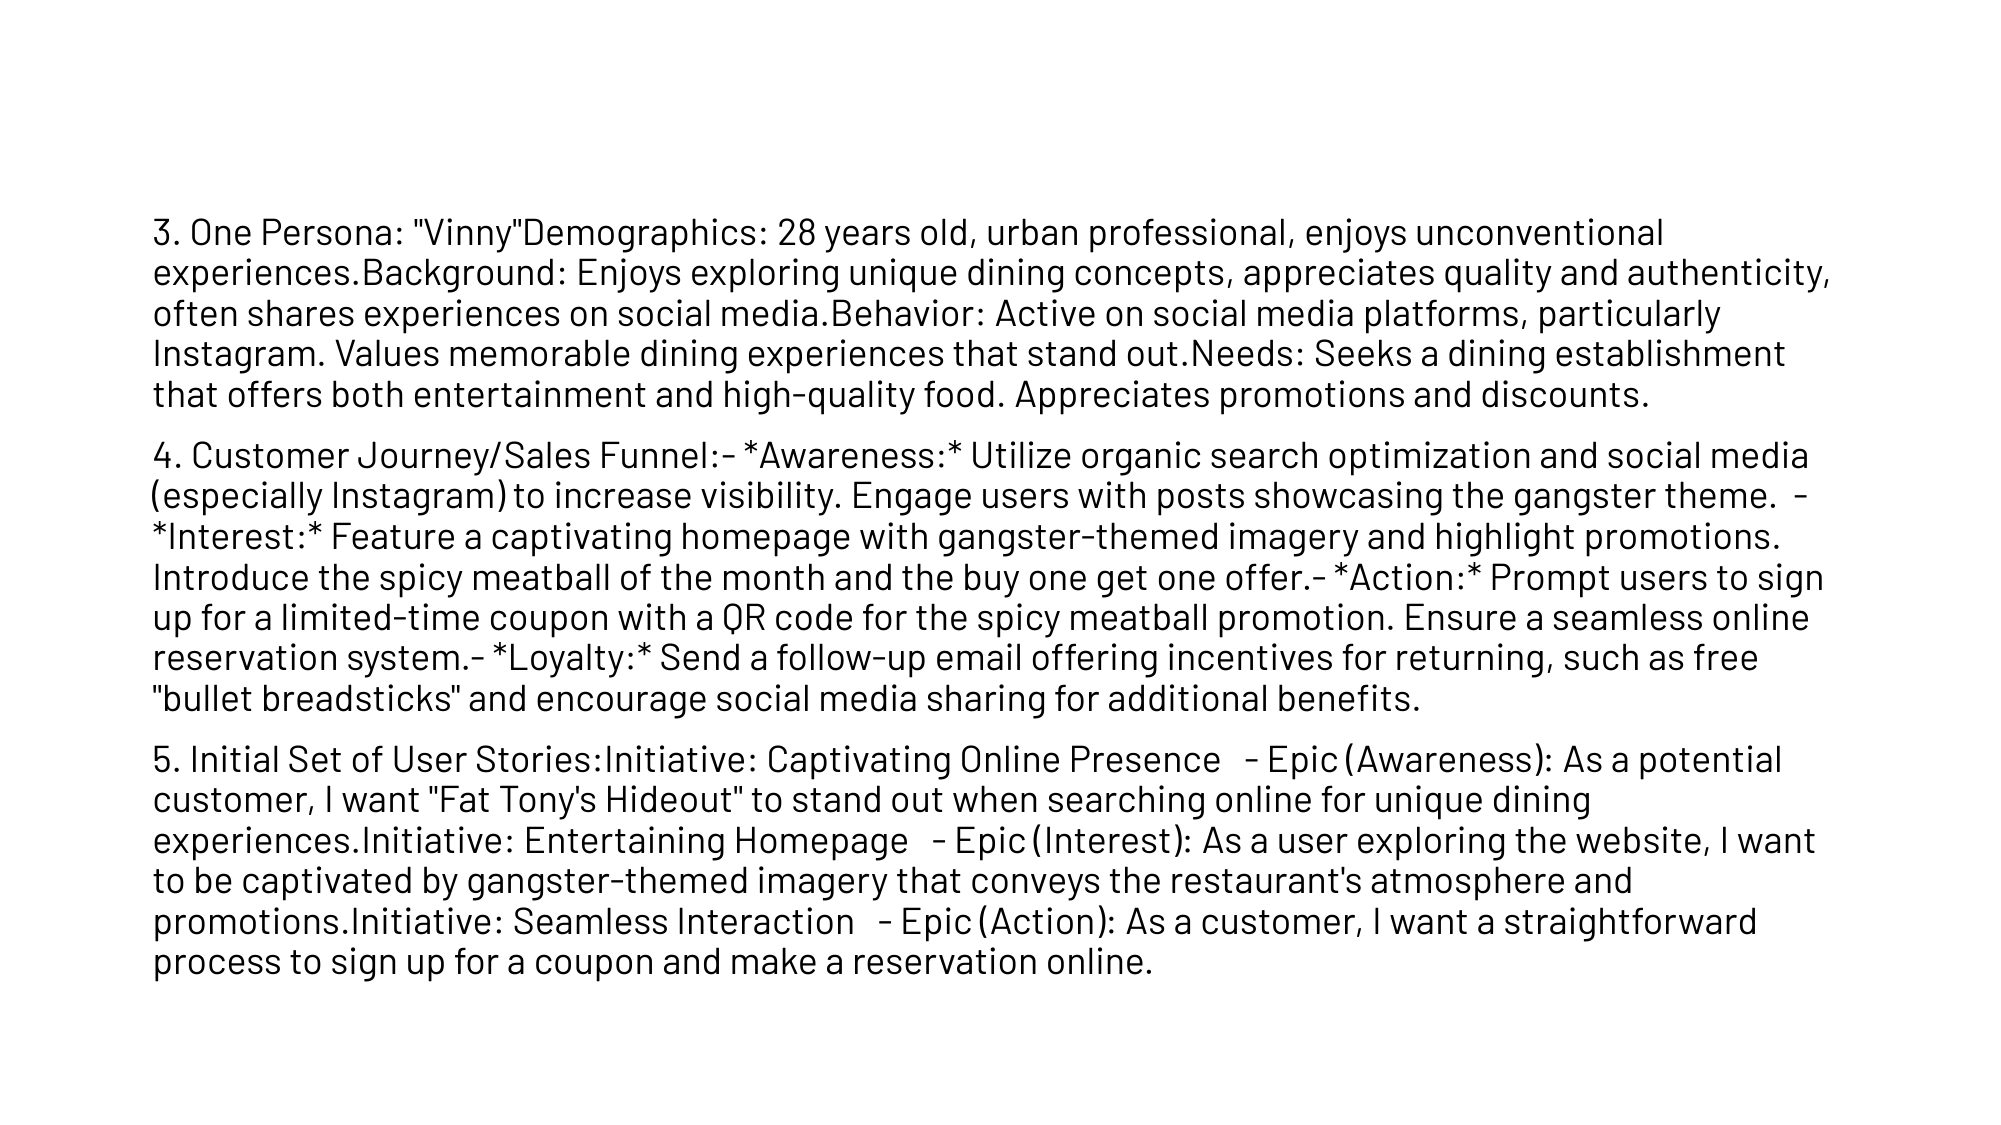

#
3. One Persona: "Vinny"Demographics: 28 years old, urban professional, enjoys unconventional experiences.Background: Enjoys exploring unique dining concepts, appreciates quality and authenticity, often shares experiences on social media.Behavior: Active on social media platforms, particularly Instagram. Values memorable dining experiences that stand out.Needs: Seeks a dining establishment that offers both entertainment and high-quality food. Appreciates promotions and discounts.
4. Customer Journey/Sales Funnel:- *Awareness:* Utilize organic search optimization and social media (especially Instagram) to increase visibility. Engage users with posts showcasing the gangster theme.  - *Interest:* Feature a captivating homepage with gangster-themed imagery and highlight promotions. Introduce the spicy meatball of the month and the buy one get one offer.- *Action:* Prompt users to sign up for a limited-time coupon with a QR code for the spicy meatball promotion. Ensure a seamless online reservation system.- *Loyalty:* Send a follow-up email offering incentives for returning, such as free "bullet breadsticks" and encourage social media sharing for additional benefits.
5. Initial Set of User Stories:Initiative: Captivating Online Presence   - Epic (Awareness): As a potential customer, I want "Fat Tony's Hideout" to stand out when searching online for unique dining experiences.Initiative: Entertaining Homepage   - Epic (Interest): As a user exploring the website, I want to be captivated by gangster-themed imagery that conveys the restaurant's atmosphere and promotions.Initiative: Seamless Interaction   - Epic (Action): As a customer, I want a straightforward process to sign up for a coupon and make a reservation online.